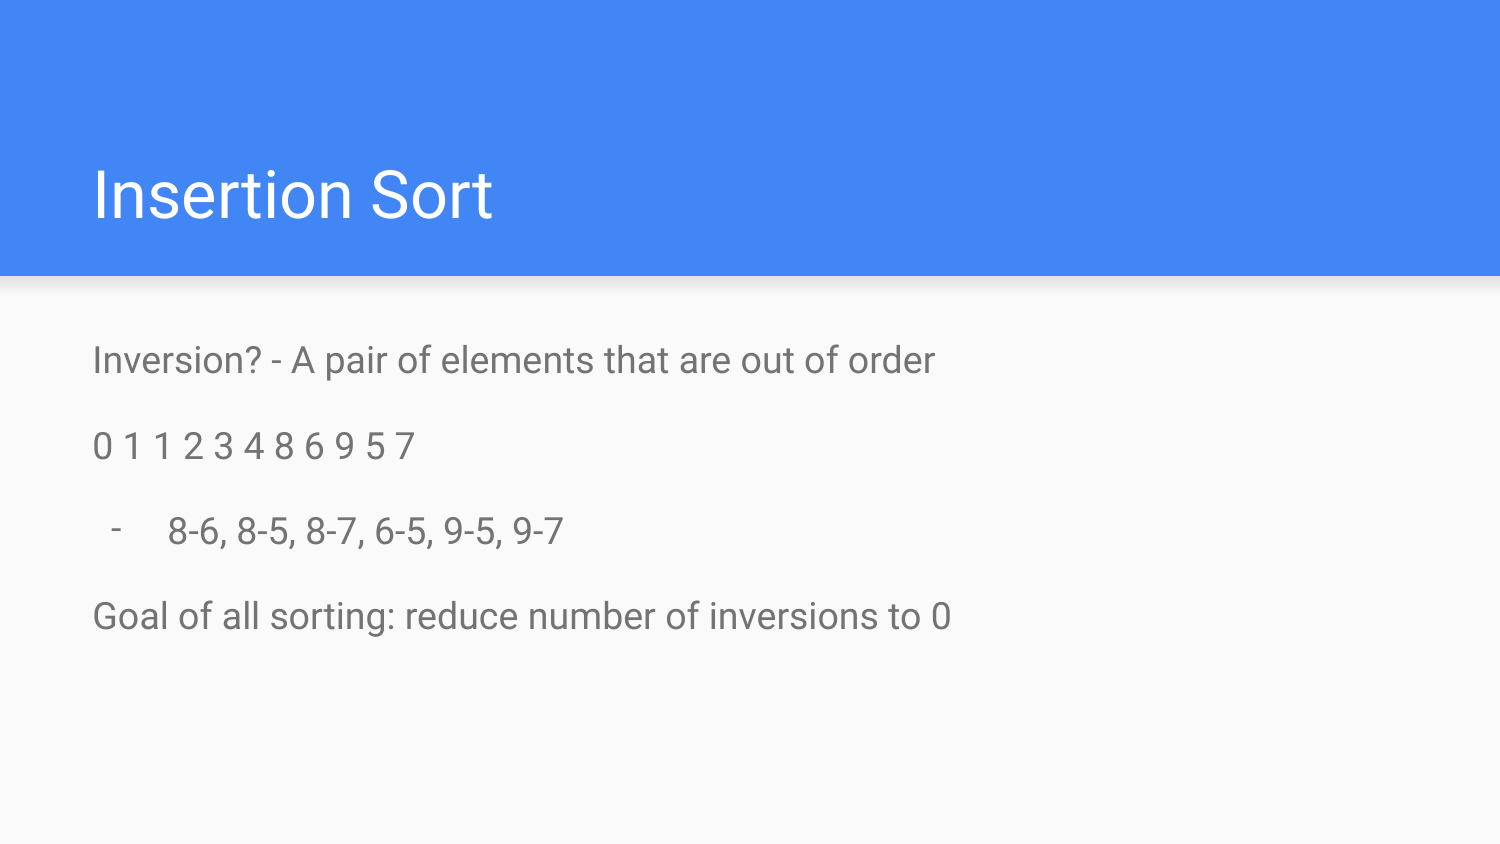

# Insertion Sort
Inversion? - A pair of elements that are out of order
0 1 1 2 3 4 8 6 9 5 7
8-6, 8-5, 8-7, 6-5, 9-5, 9-7
Goal of all sorting: reduce number of inversions to 0